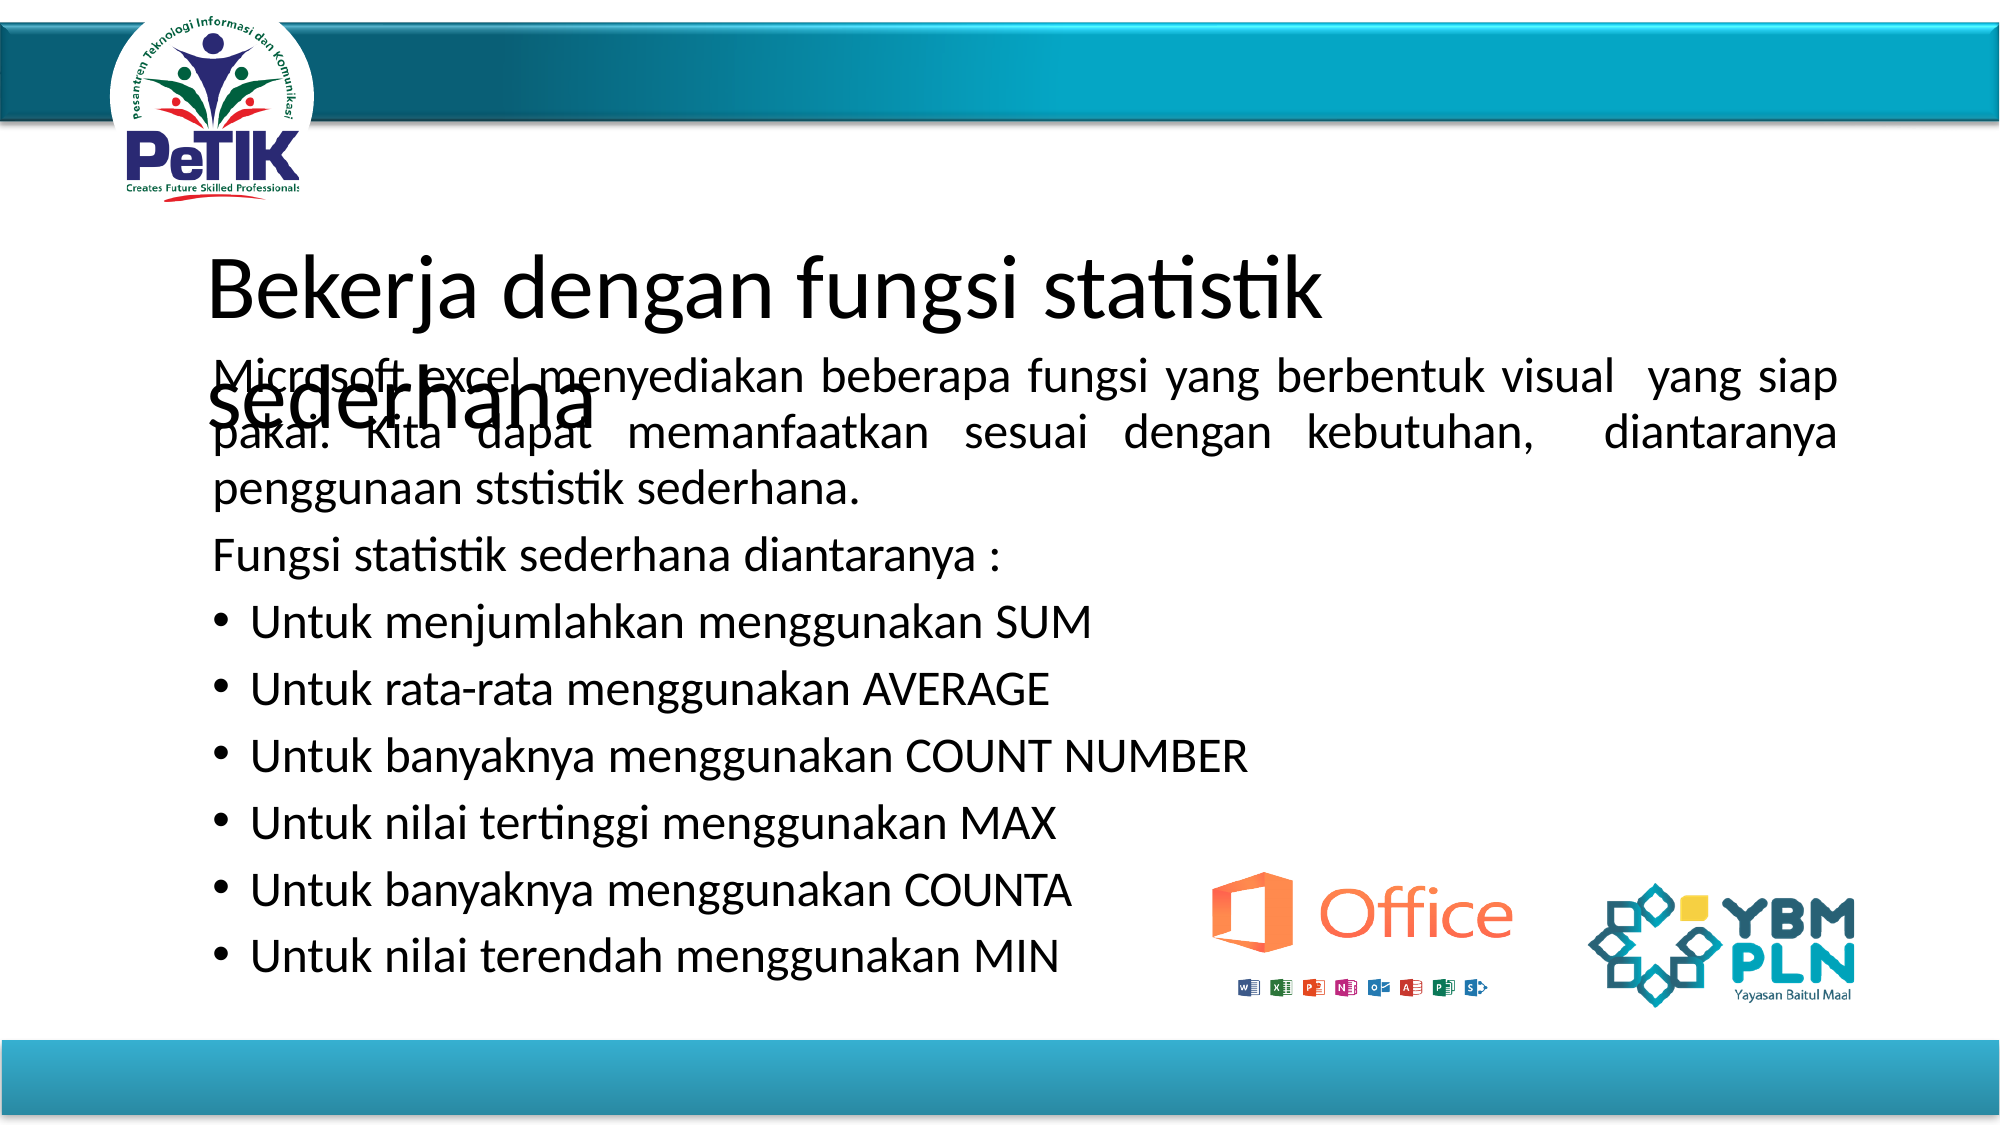

# Bekerja dengan fungsi statistik sederhana
Microsoft excel menyediakan beberapa fungsi yang berbentuk visual  yang siap pakai. Kita dapat memanfaatkan sesuai dengan kebutuhan,  diantaranya penggunaan ststistik sederhana.
Fungsi statistik sederhana diantaranya :
Untuk menjumlahkan menggunakan SUM
Untuk rata-rata menggunakan AVERAGE
Untuk banyaknya menggunakan COUNT NUMBER
Untuk nilai tertinggi menggunakan MAX
Untuk banyaknya menggunakan COUNTA
Untuk nilai terendah menggunakan MIN